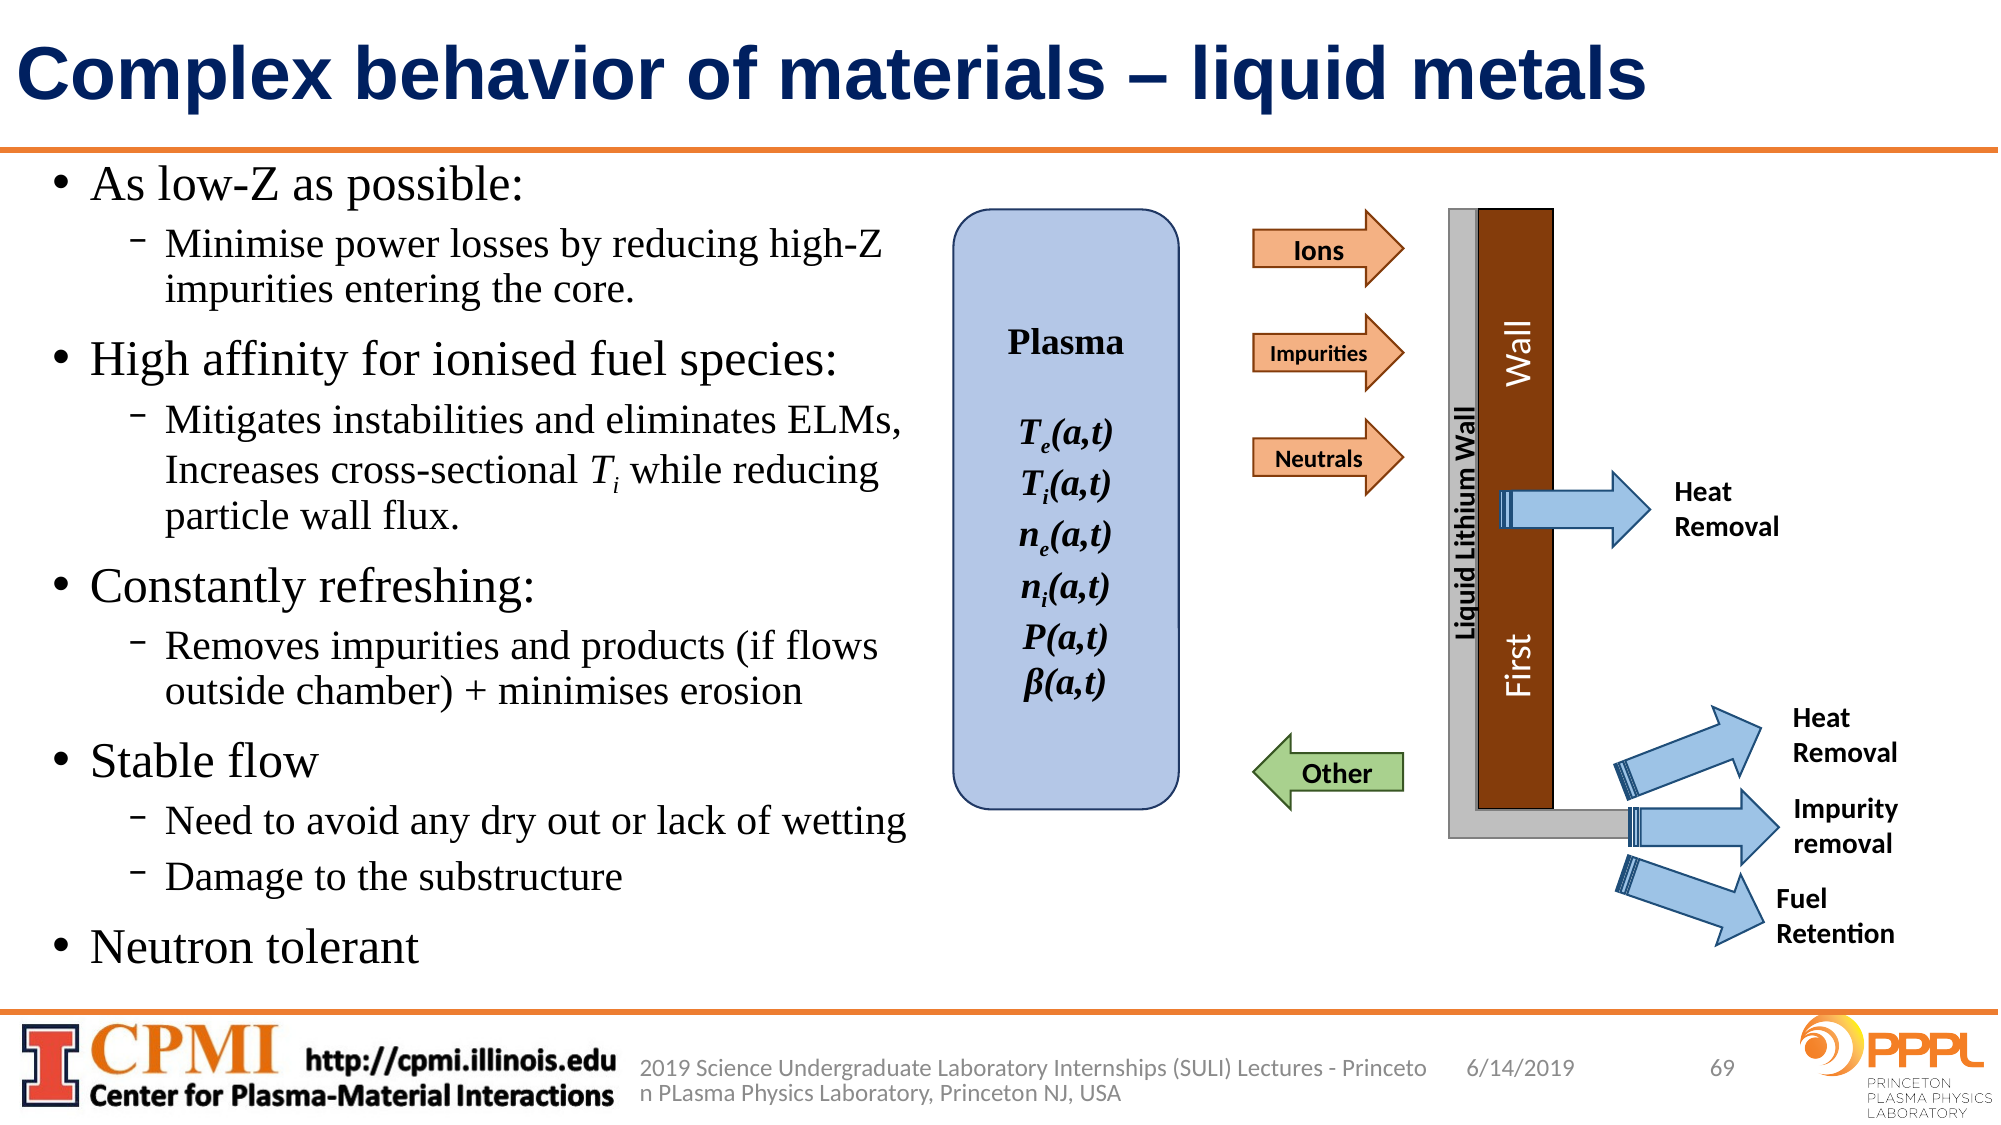

# Complex behavior of materials – liquid metals
As low-Z as possible:
Minimise power losses by reducing high-Z impurities entering the core.
High affinity for ionised fuel species:
Mitigates instabilities and eliminates ELMs, Increases cross-sectional Ti while reducing particle wall flux.
Constantly refreshing:
Removes impurities and products (if flows outside chamber) + minimises erosion
Stable flow
Need to avoid any dry out or lack of wetting
Damage to the substructure
Neutron tolerant

Liquid Lithium Wall
Plasma

Te(a,t)
Ti(a,t)
ne(a,t)
ni(a,t)
P(a,t)
β(a,t)
First                             Wall
Ions
Impurities
Neutrals
Heat Removal

Heat Removal

Other
Impurity removal

Fuel Retention
2019 Science Undergraduate Laboratory Internships (SULI) Lectures - Princeton PLasma Physics Laboratory, Princeton NJ, USA
69
6/14/2019